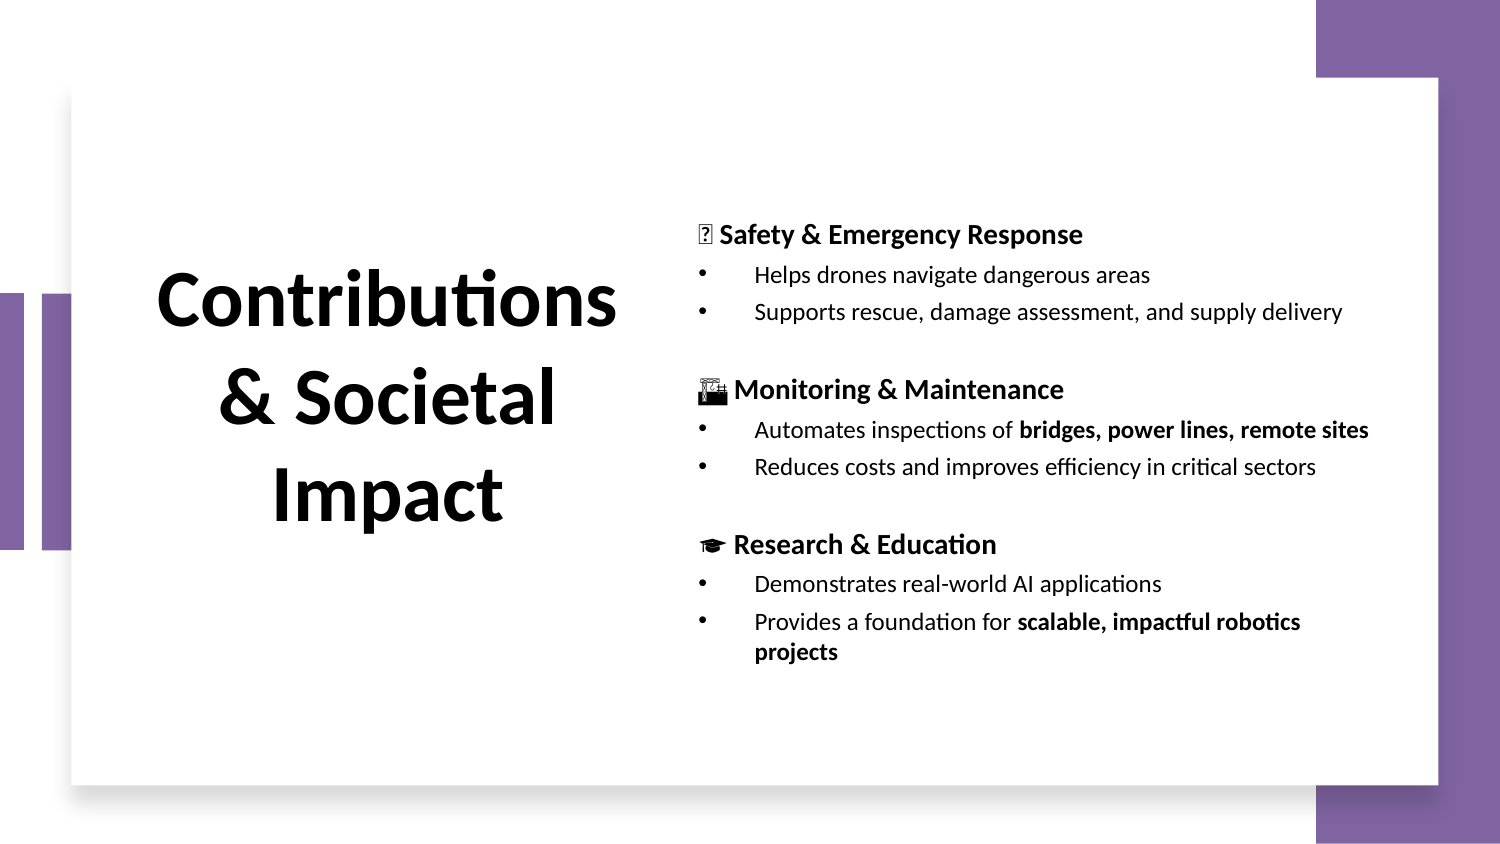

# Contributions & Societal Impact
🛟 Safety & Emergency Response
Helps drones navigate dangerous areas
Supports rescue, damage assessment, and supply delivery

🏗️ Monitoring & Maintenance
Automates inspections of bridges, power lines, remote sites
Reduces costs and improves efficiency in critical sectors

🎓 Research & Education
Demonstrates real-world AI applications
Provides a foundation for scalable, impactful robotics projects